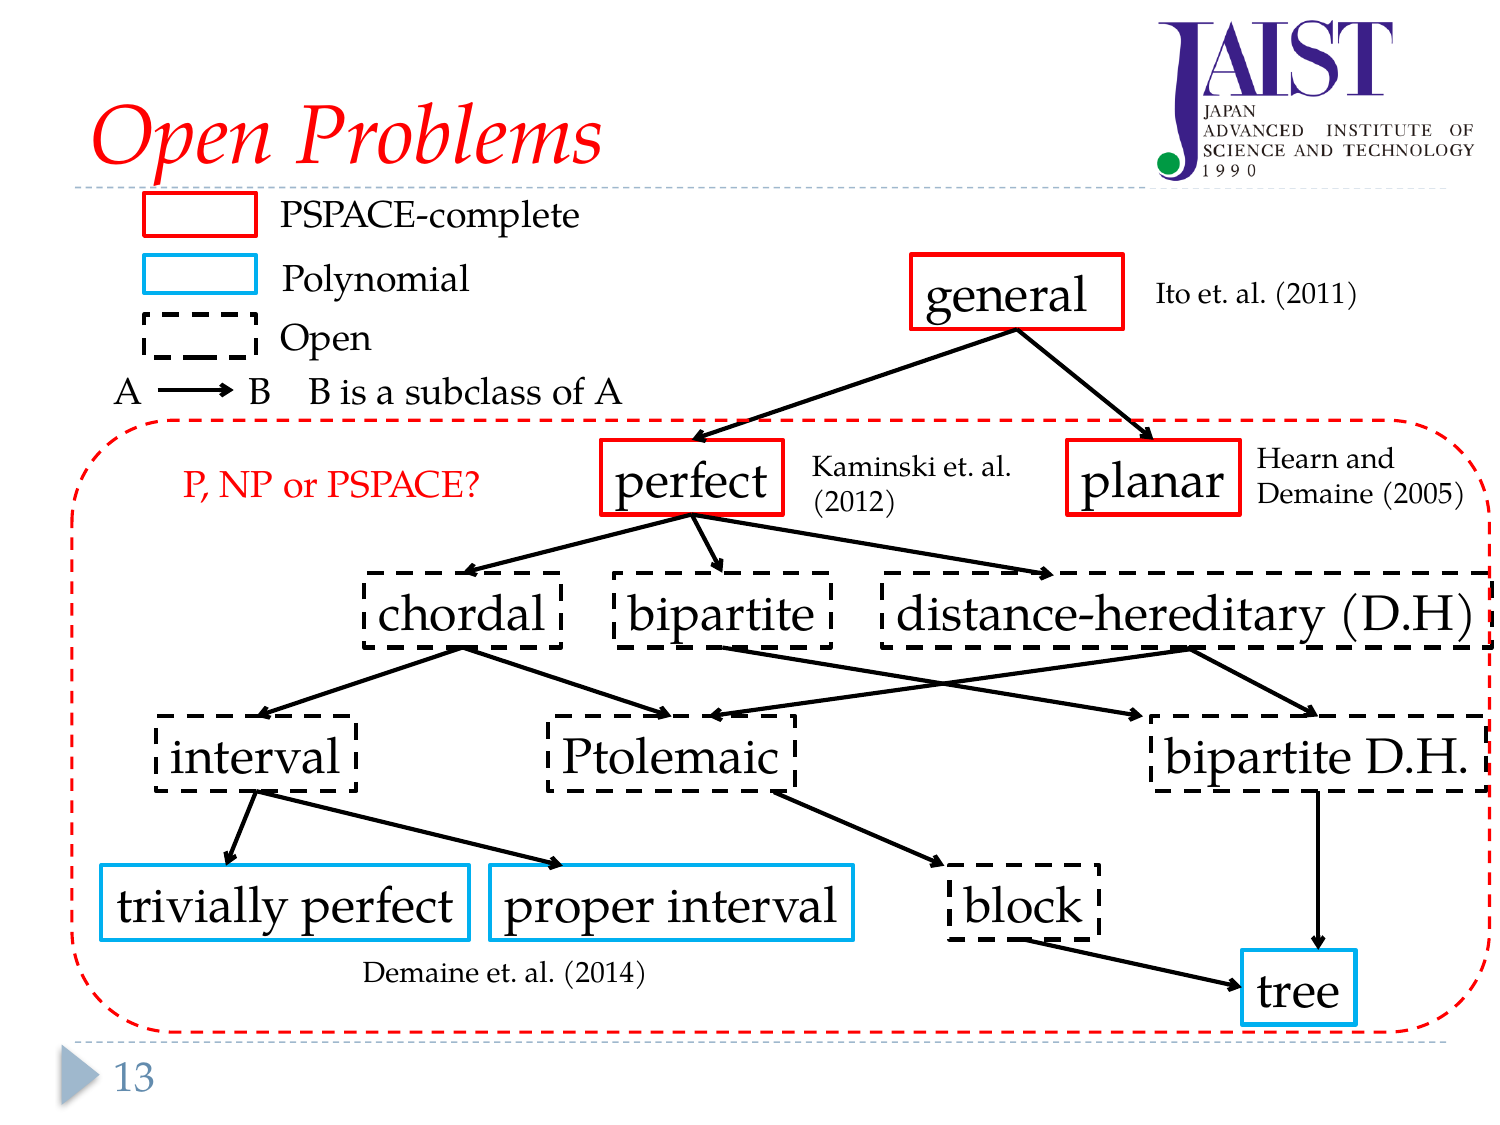

# Open Problems
PSPACE-complete

Polynomial

Open

general
Ito et. al. (2011)
A
B
B is a subclass of A

Hearn and Demaine (2005)
perfect
Kaminski et. al. (2012)
planar
P, NP or PSPACE?
chordal
bipartite
distance-hereditary (D.H)
bipartite D.H.
Ptolemaic
interval
block
proper interval
trivially perfect
Demaine et. al. (2014)
tree
13